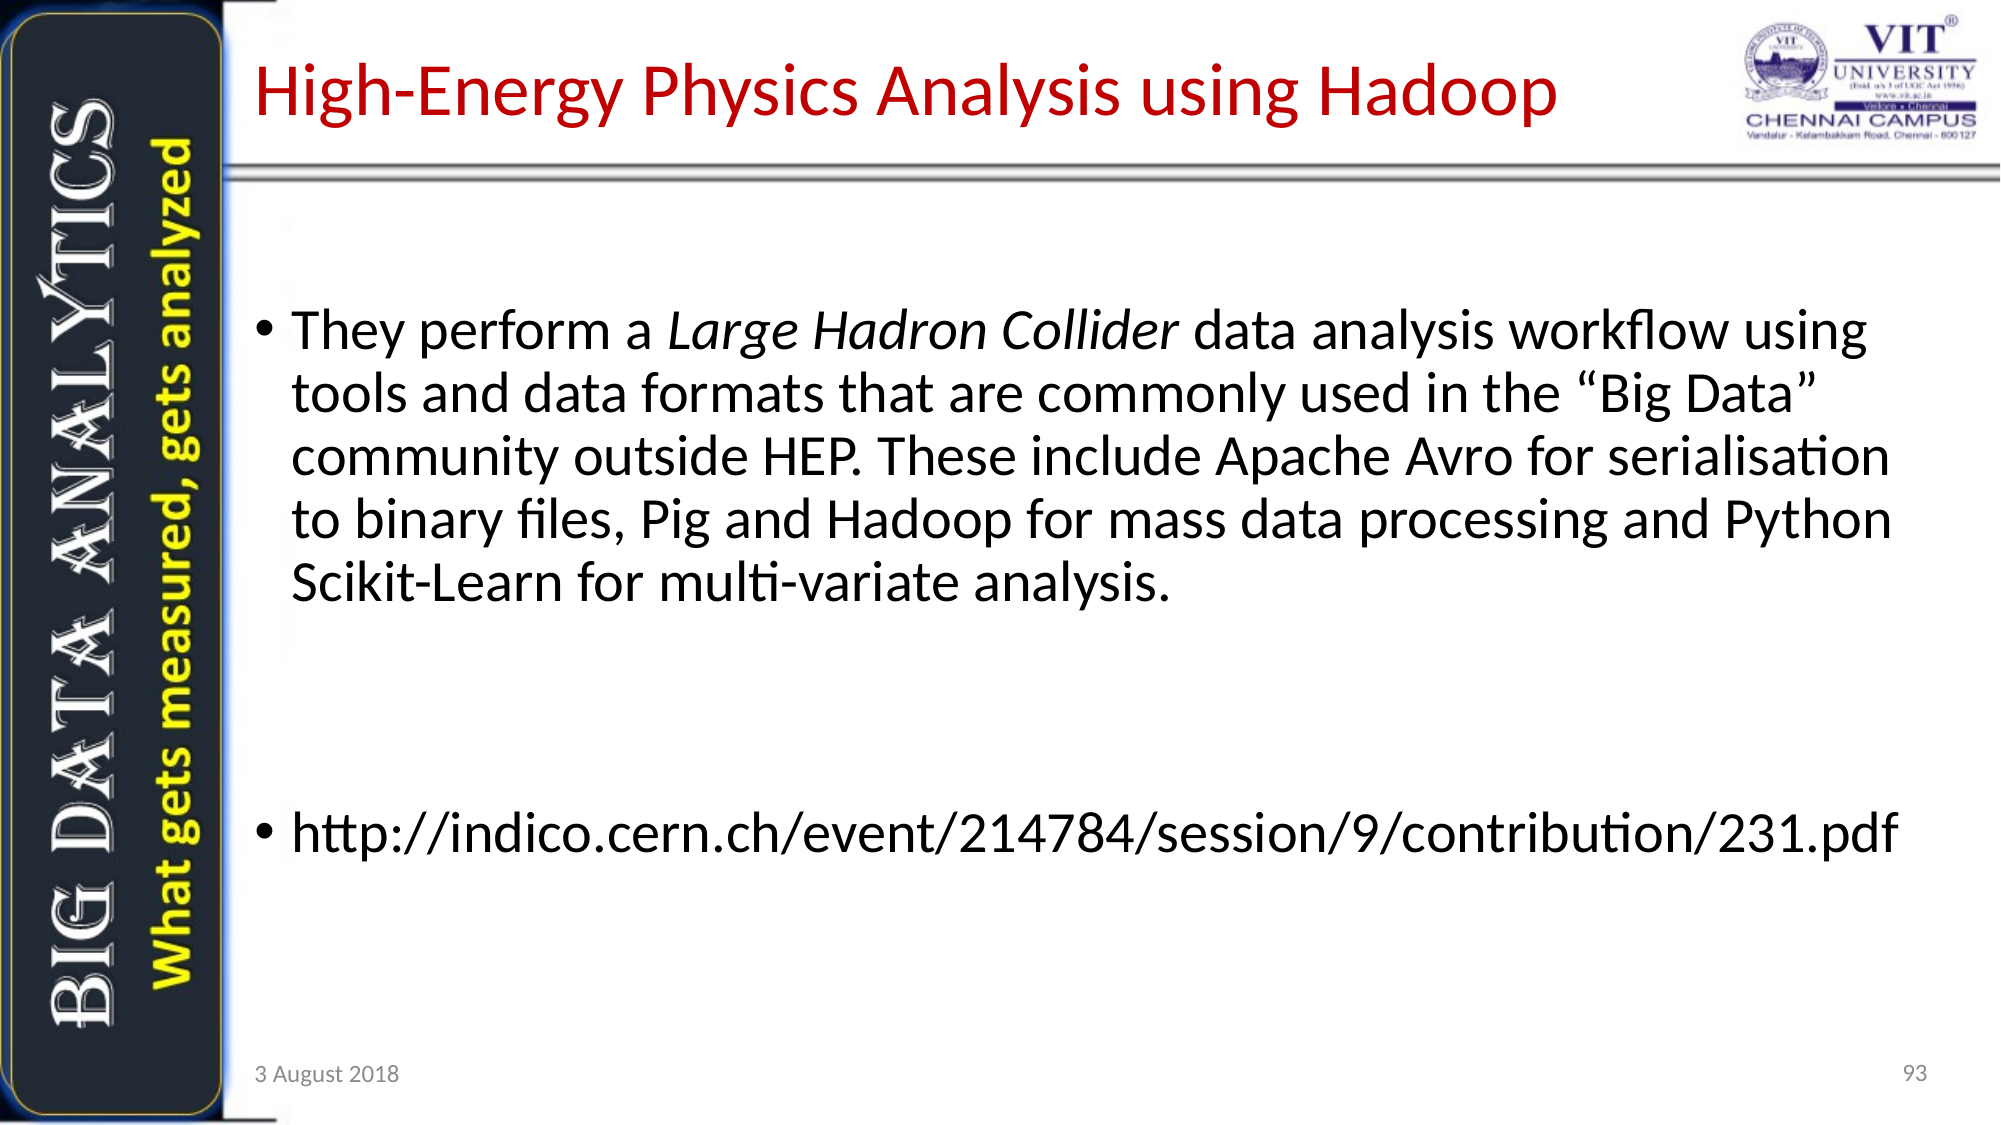

# High-Energy Physics Analysis using Hadoop

They perform a Large Hadron Collider data analysis workflow using tools and data formats that are commonly used in the “Big Data” community outside HEP. These include Apache Avro for serialisation to binary files, Pig and Hadoop for mass data processing and Python Scikit-Learn for multi-variate analysis.

http://indico.cern.ch/event/214784/session/9/contribution/231.pdf
93
3 August 2018